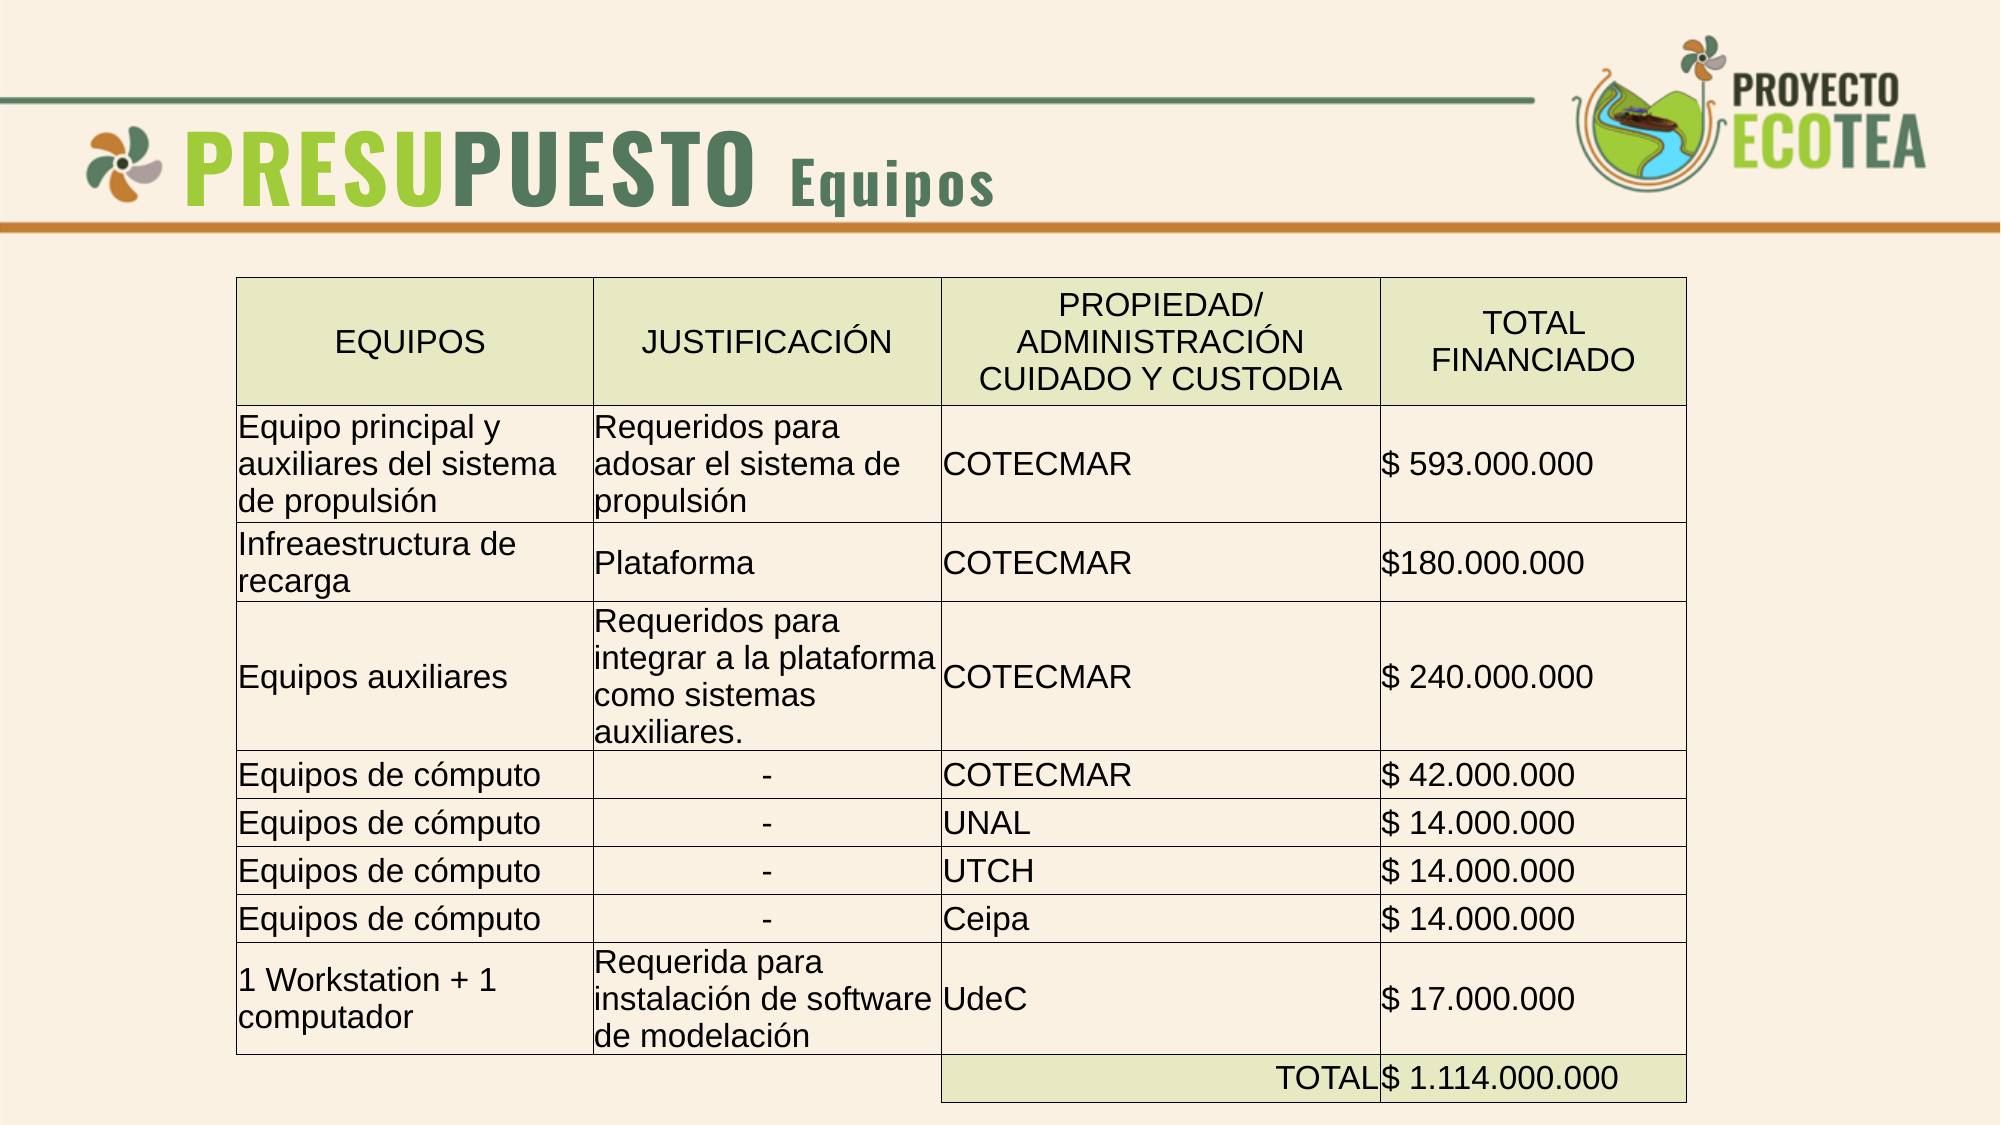

# PRESUPUESTO Equipos
| EQUIPOS | JUSTIFICACIÓN | PROPIEDAD/ADMINISTRACIÓN CUIDADO Y CUSTODIA | TOTAL FINANCIADO |
| --- | --- | --- | --- |
| Equipo principal y auxiliares del sistema de propulsión | Requeridos para adosar el sistema de propulsión | COTECMAR | $ 593.000.000 |
| Infreaestructura de recarga | Plataforma | COTECMAR | $180.000.000 |
| Equipos auxiliares | Requeridos para integrar a la plataforma como sistemas auxiliares. | COTECMAR | $ 240.000.000 |
| Equipos de cómputo | - | COTECMAR | $ 42.000.000 |
| Equipos de cómputo | - | UNAL | $ 14.000.000 |
| Equipos de cómputo | - | UTCH | $ 14.000.000 |
| Equipos de cómputo | - | Ceipa | $ 14.000.000 |
| 1 Workstation + 1 computador | Requerida para instalación de software de modelación | UdeC | $ 17.000.000 |
|  |  | TOTAL | $ 1.114.000.000 |